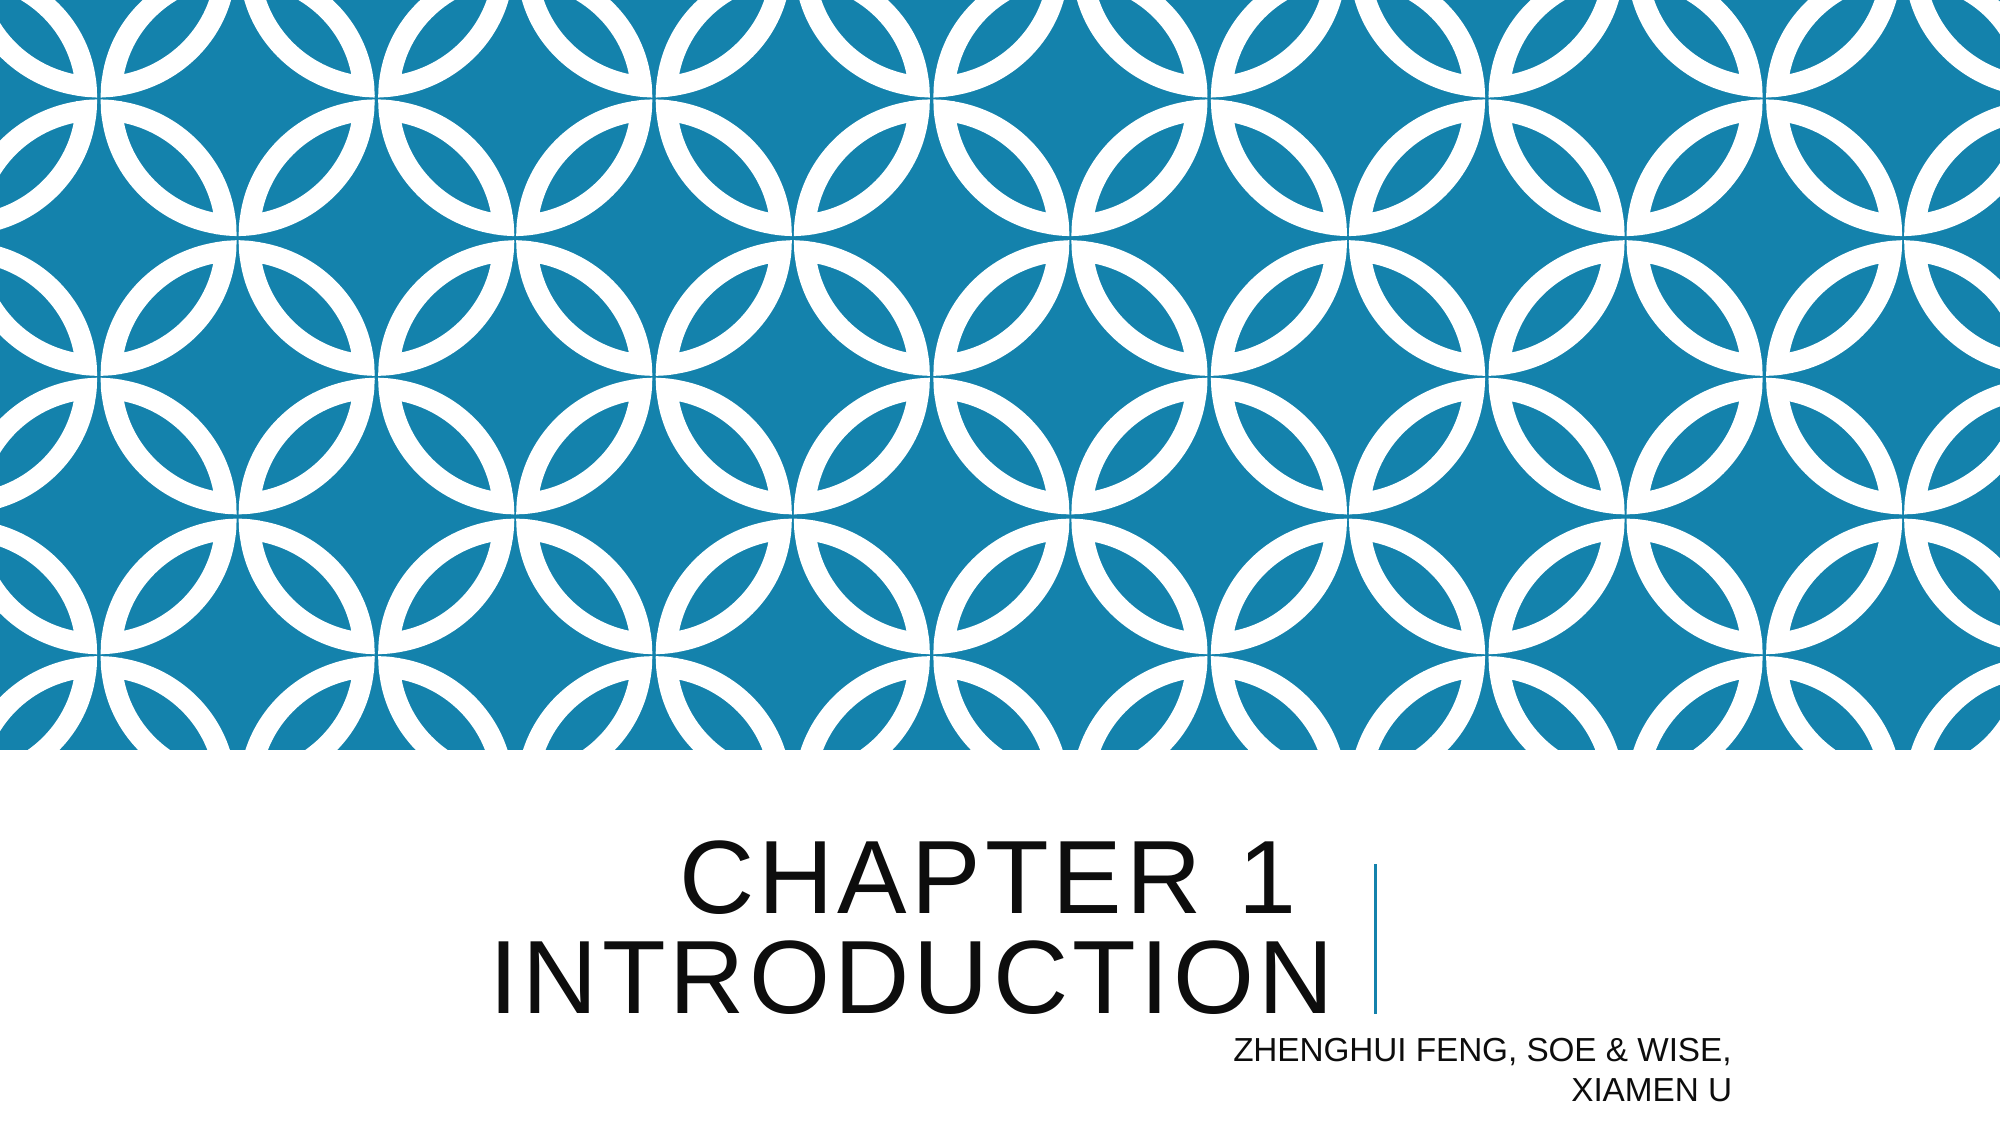

# Chapter 1  Introduction
Zhenghui Feng, SOE & WISE, Xiamen U